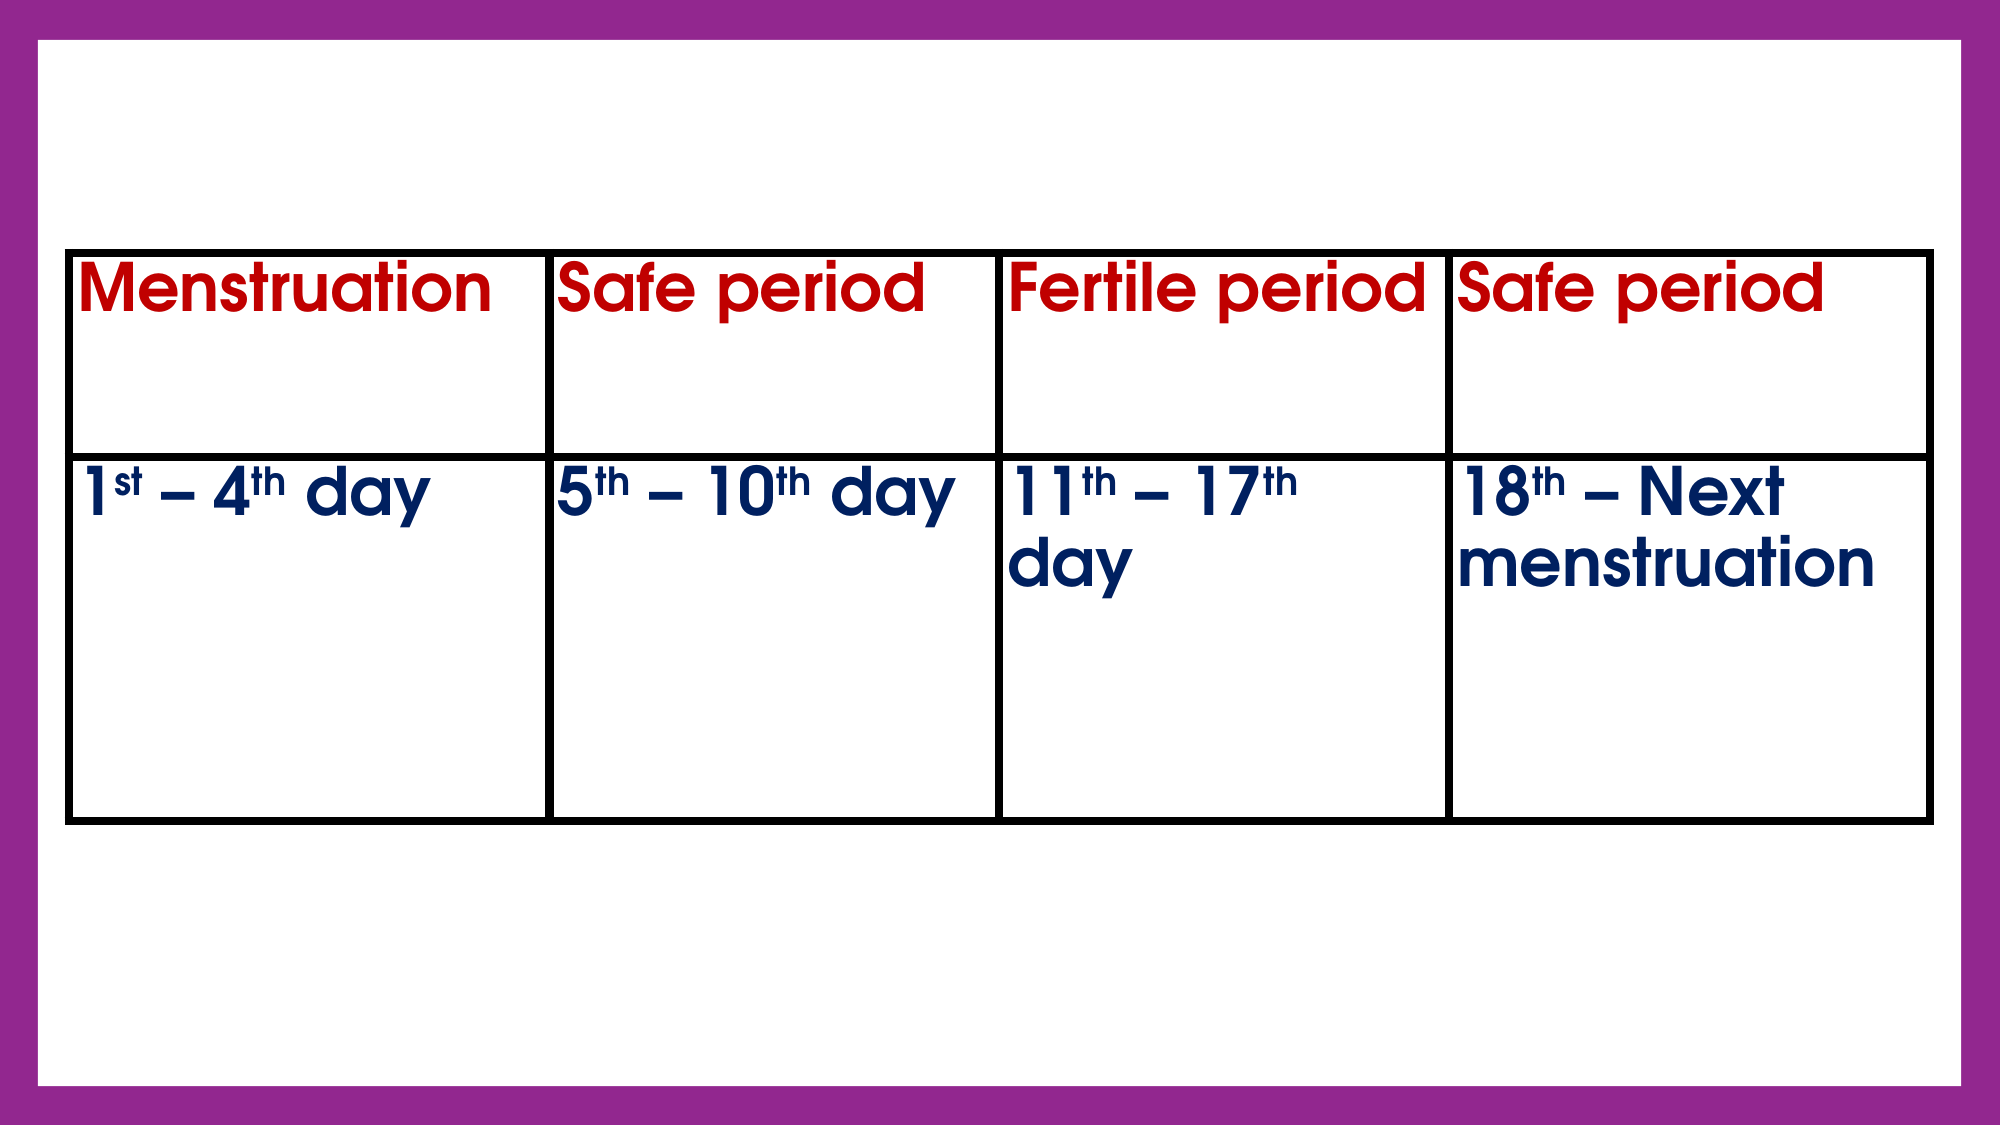

| Menstruation | Safe period | Fertile period | Safe period |
| --- | --- | --- | --- |
| 1st – 4th day | 5th – 10th day | 11th – 17th day | 18th – Next menstruation |